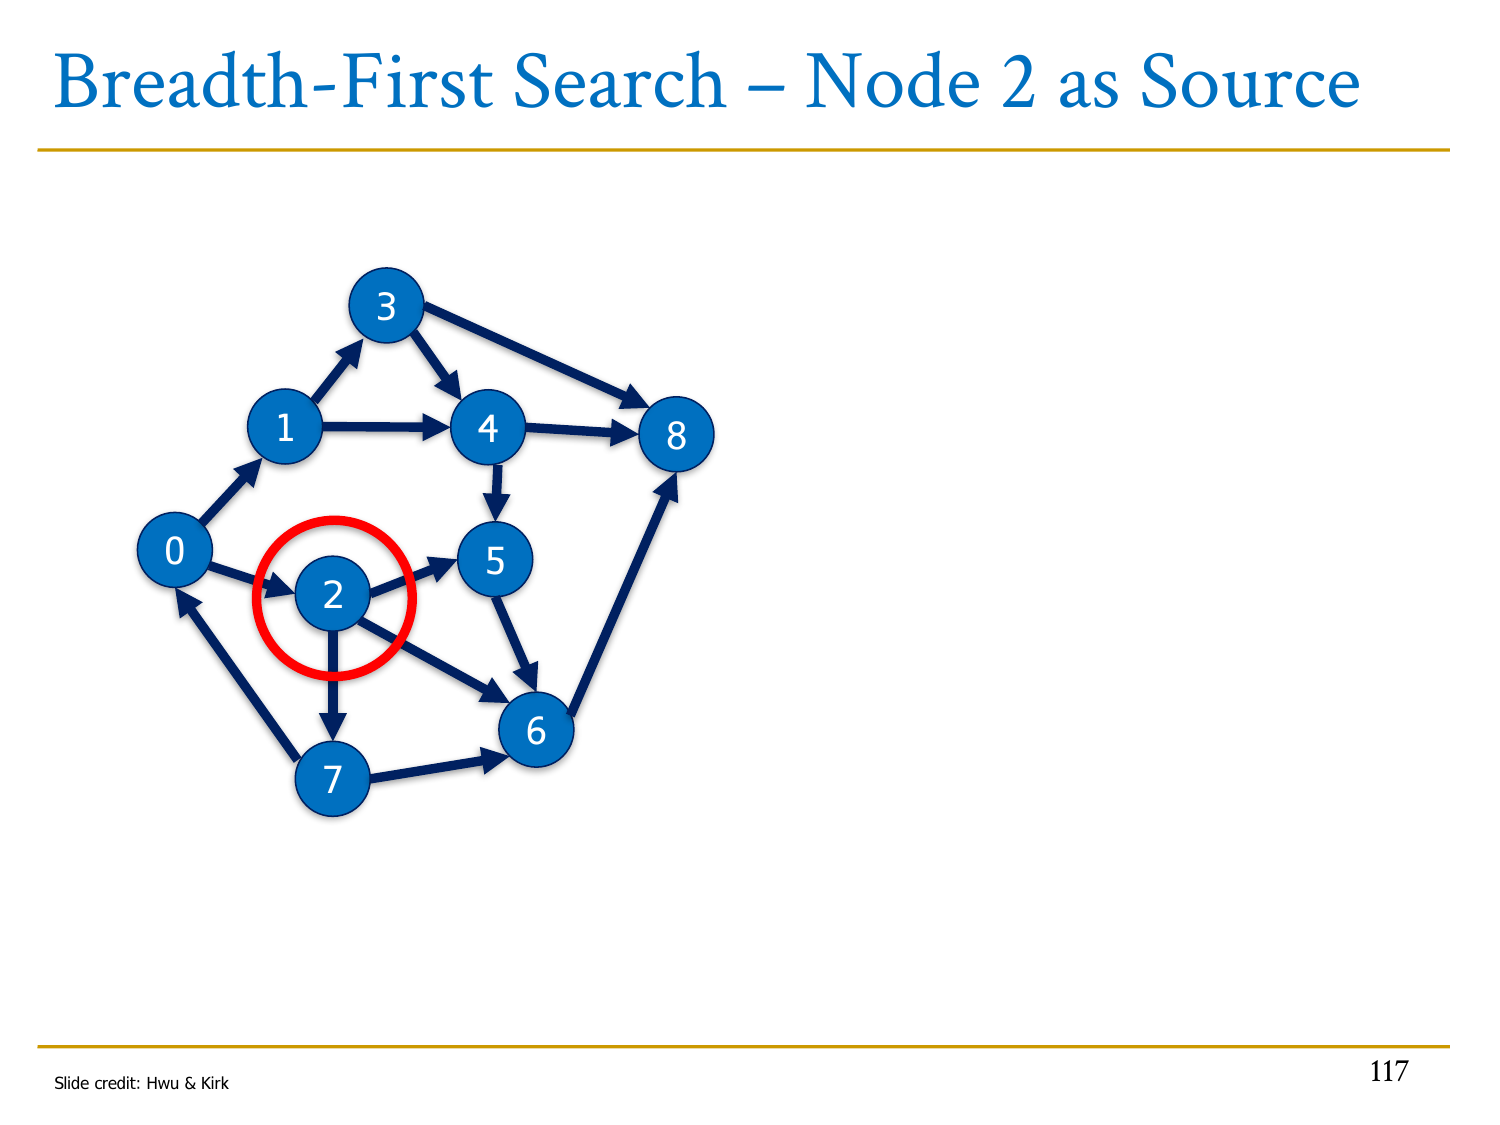

# Breadth-First Search – Node 2 as Source
3
1
4
8
0

5
2
6
7
117
Slide credit: Hwu & Kirk